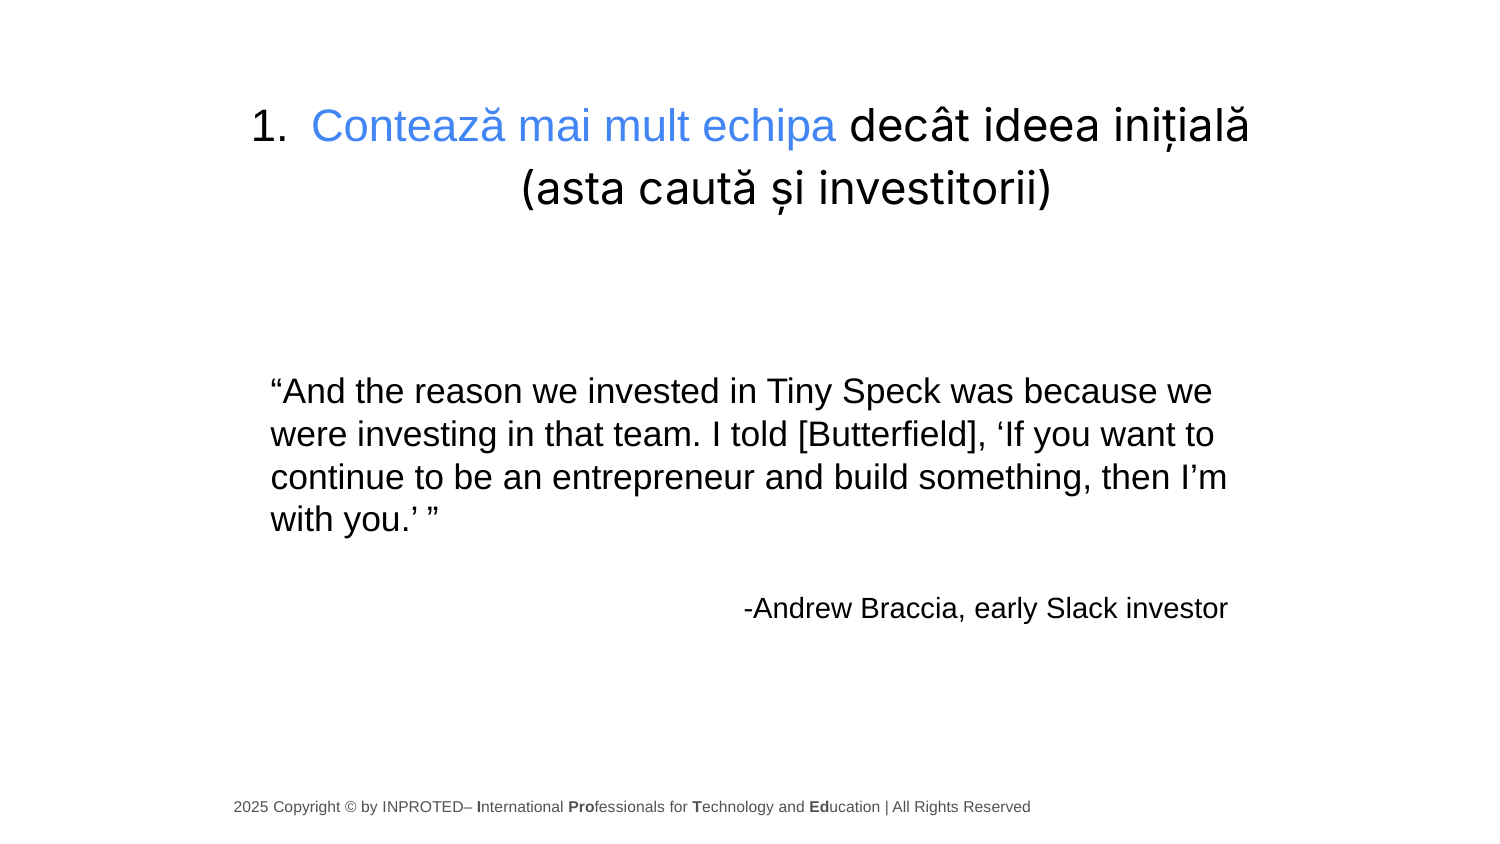

# Contează mai mult echipa decât ideea inițială (asta caută și investitorii)
“And the reason we invested in Tiny Speck was because we were investing in that team. I told [Butterfield], ‘If you want to continue to be an entrepreneur and build something, then I’m with you.’ ”
-Andrew Braccia, early Slack investor
2025 Copyright © by INPROTED– International Professionals for Technology and Education | All Rights Reserved